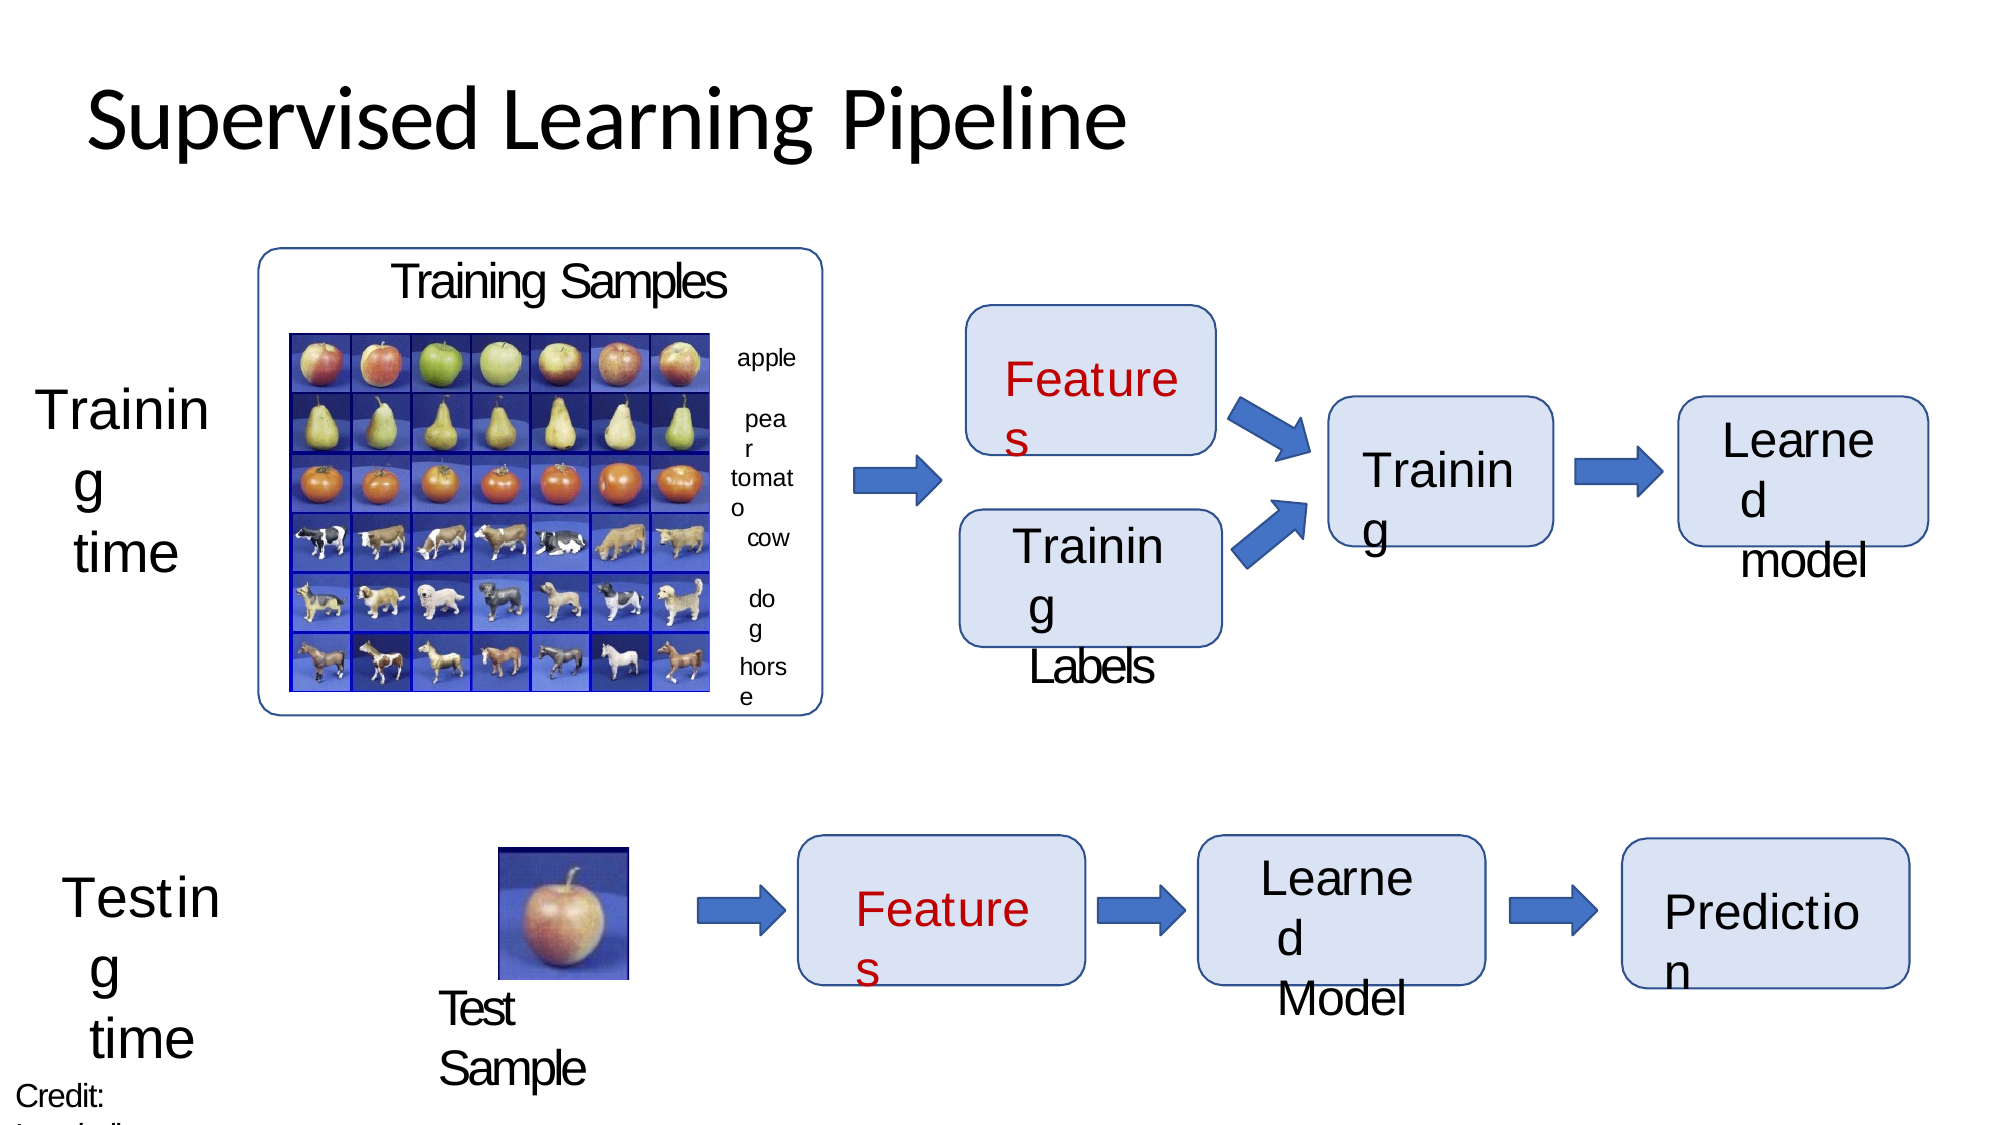

# Supervised Learning Pipeline
Training Samples
apple

Features
Training  time

pear
Learned  model
Training

tomato

Training  Labels
cow
dog
horse

Learned  Model

Testing  time
Features
Prediction

Test Sample
Credit: Lazebnik